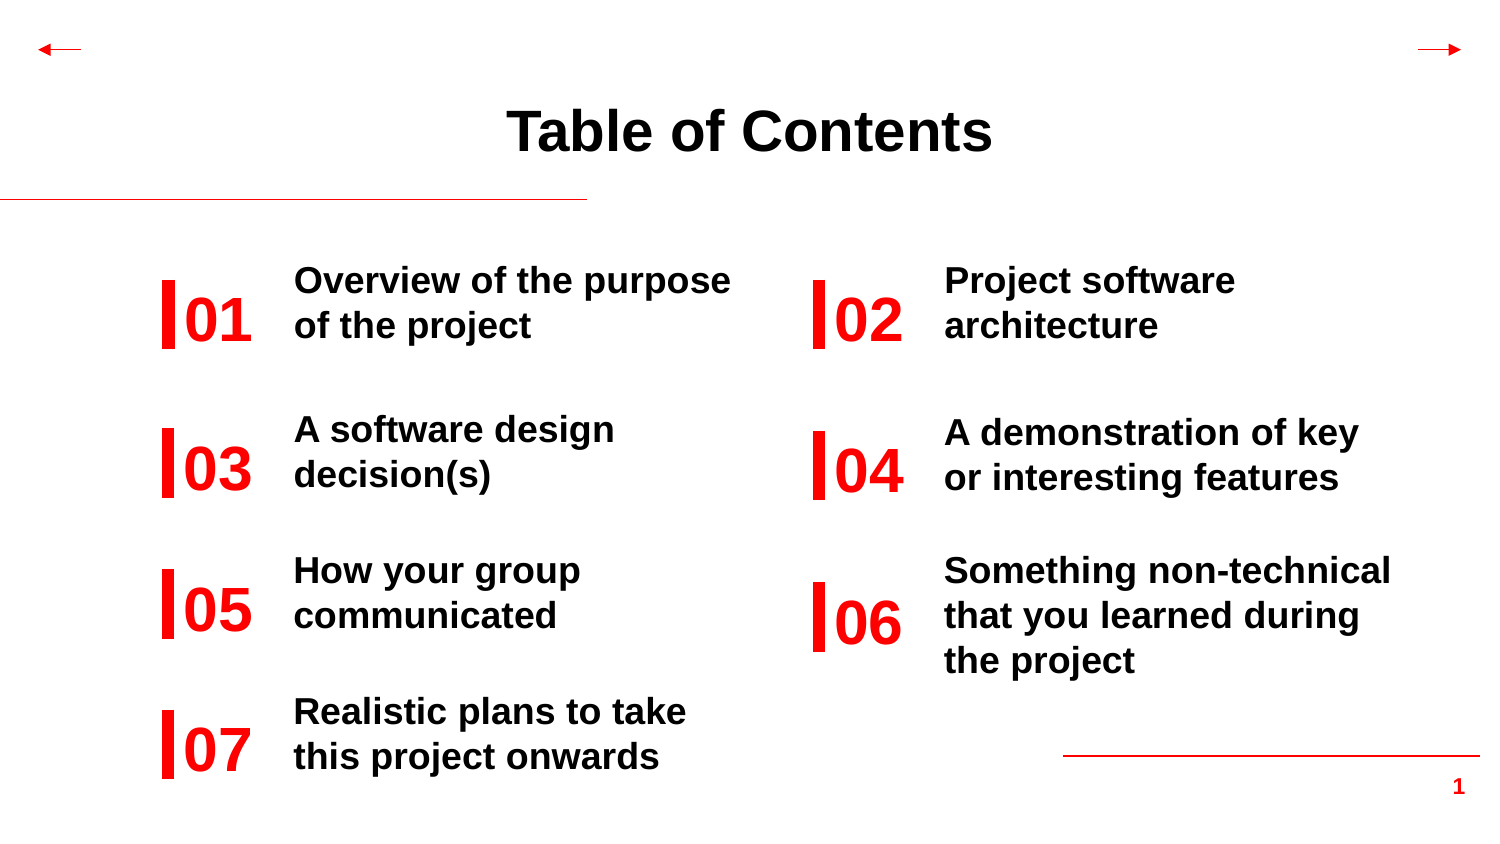

Table of Contents
01
02
# Overview of the purpose of the project
Project software architecture
03
04
A software design decision(s)
A demonstration of key or interesting features
Something non-technical that you learned during the project
05
How your group communicated
06
07
Realistic plans to take this project onwards